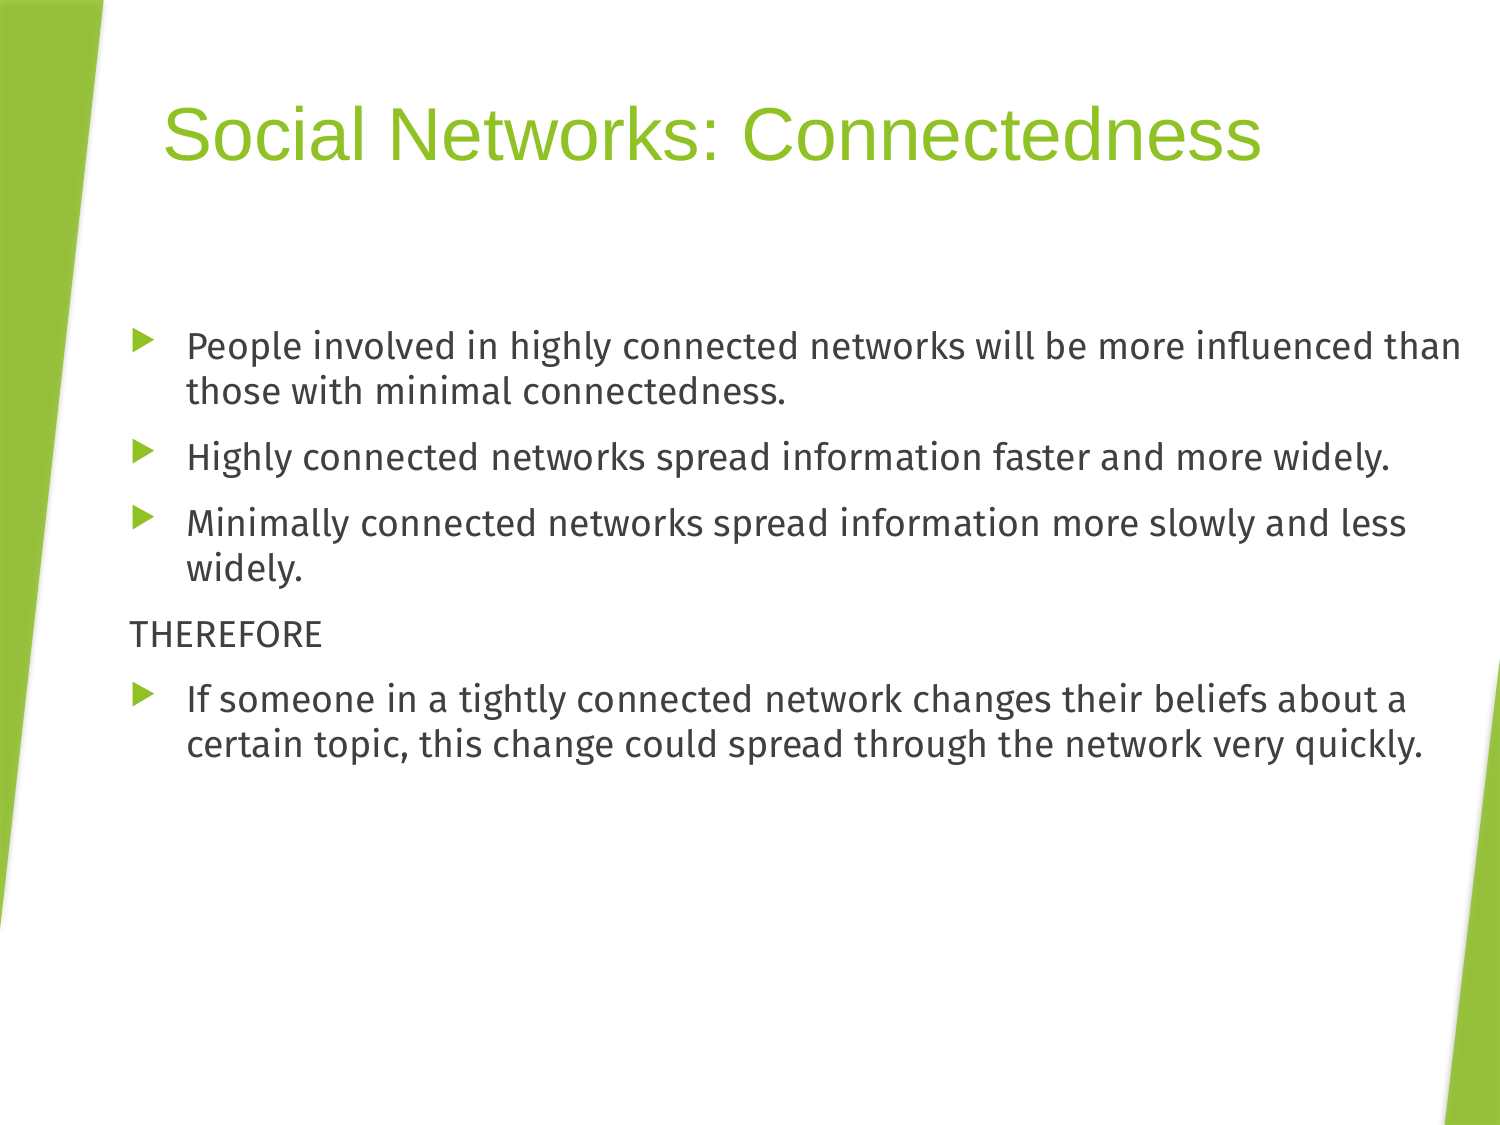

# Social Networks: Connectedness
People involved in highly connected networks will be more influenced than those with minimal connectedness.
Highly connected networks spread information faster and more widely.
Minimally connected networks spread information more slowly and less widely.
THEREFORE
If someone in a tightly connected network changes their beliefs about a certain topic, this change could spread through the network very quickly.